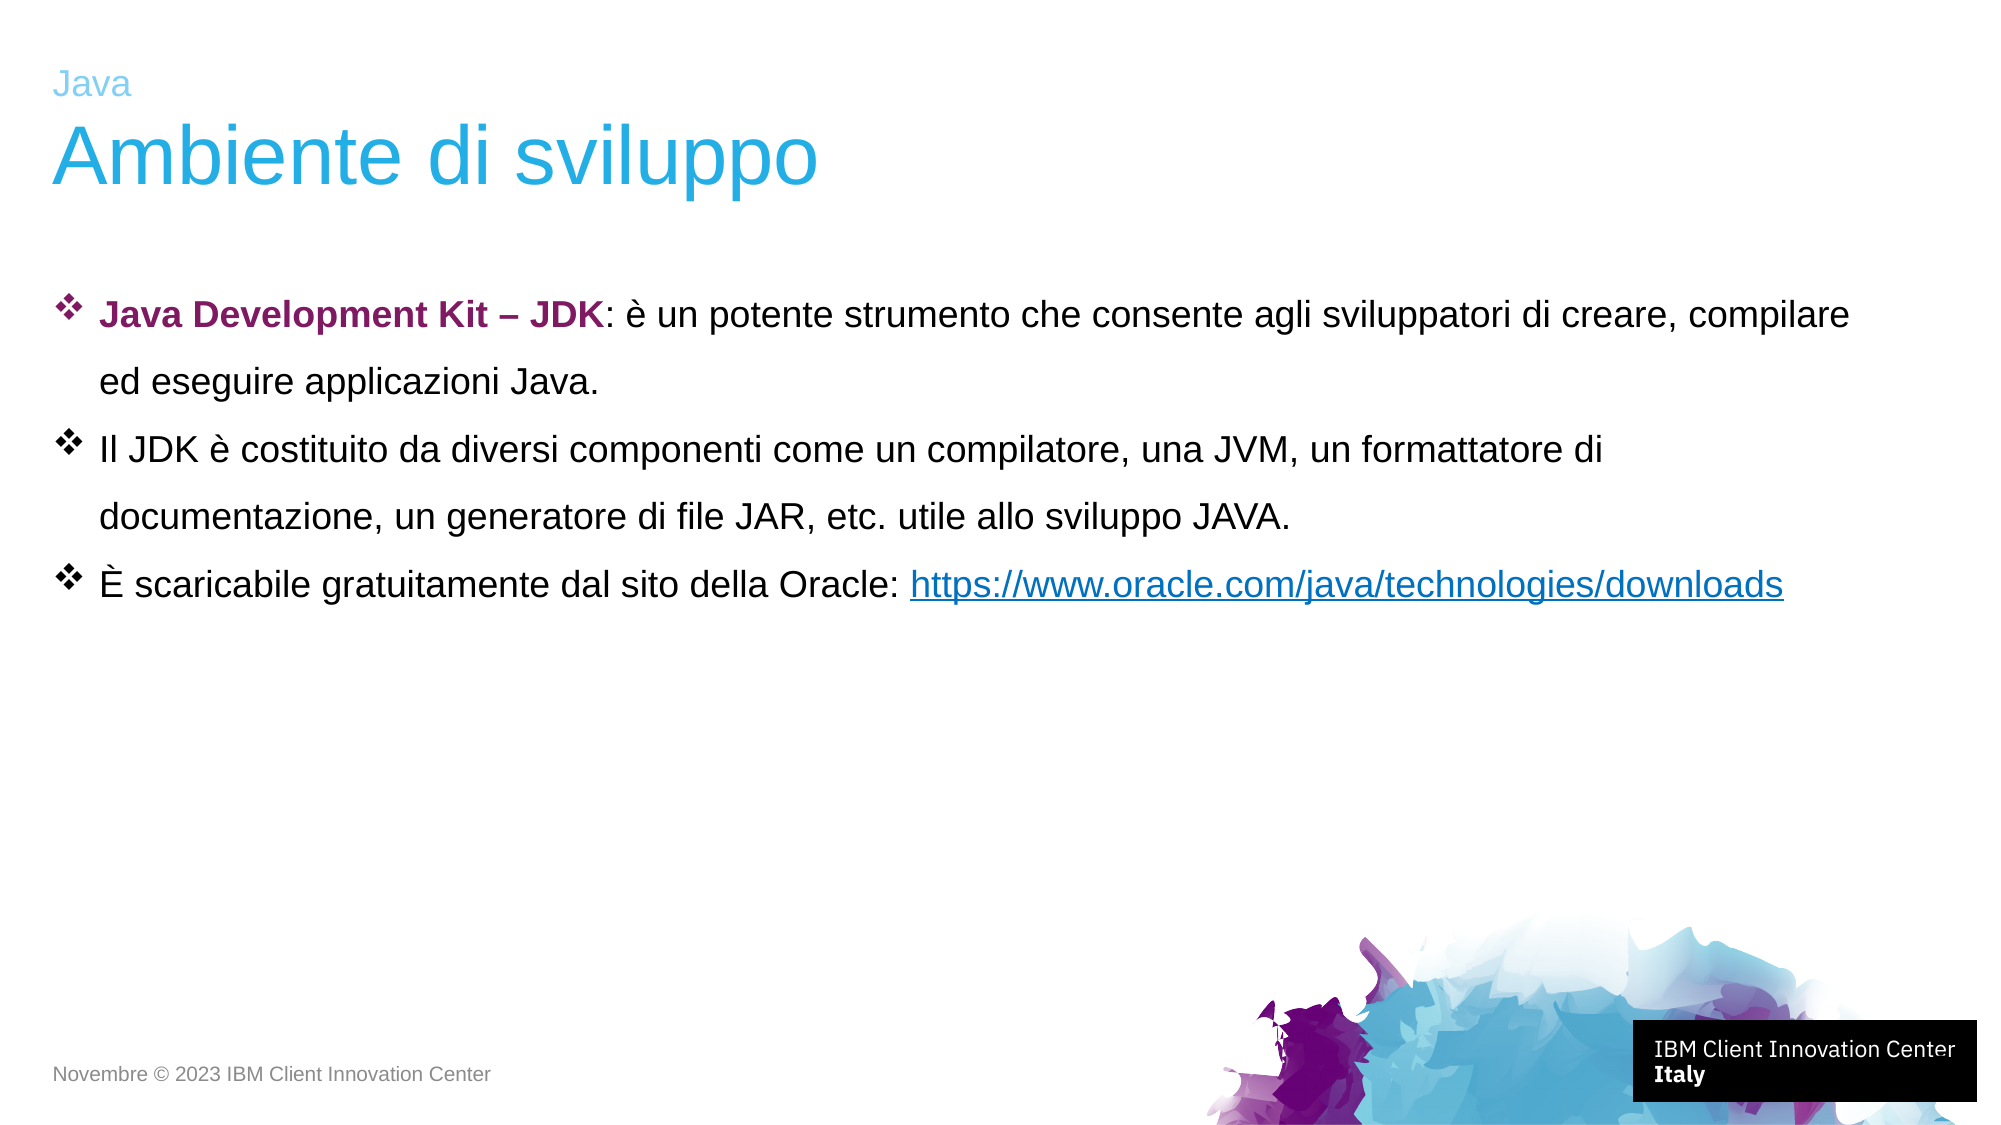

Java
# Ambiente di sviluppo
Java Development Kit – JDK: è un potente strumento che consente agli sviluppatori di creare, compilare ed eseguire applicazioni Java.
Il JDK è costituito da diversi componenti come un compilatore, una JVM, un formattatore di documentazione, un generatore di file JAR, etc. utile allo sviluppo JAVA.
È scaricabile gratuitamente dal sito della Oracle: https://www.oracle.com/java/technologies/downloads

7
Novembre © 2023 IBM Client Innovation Center